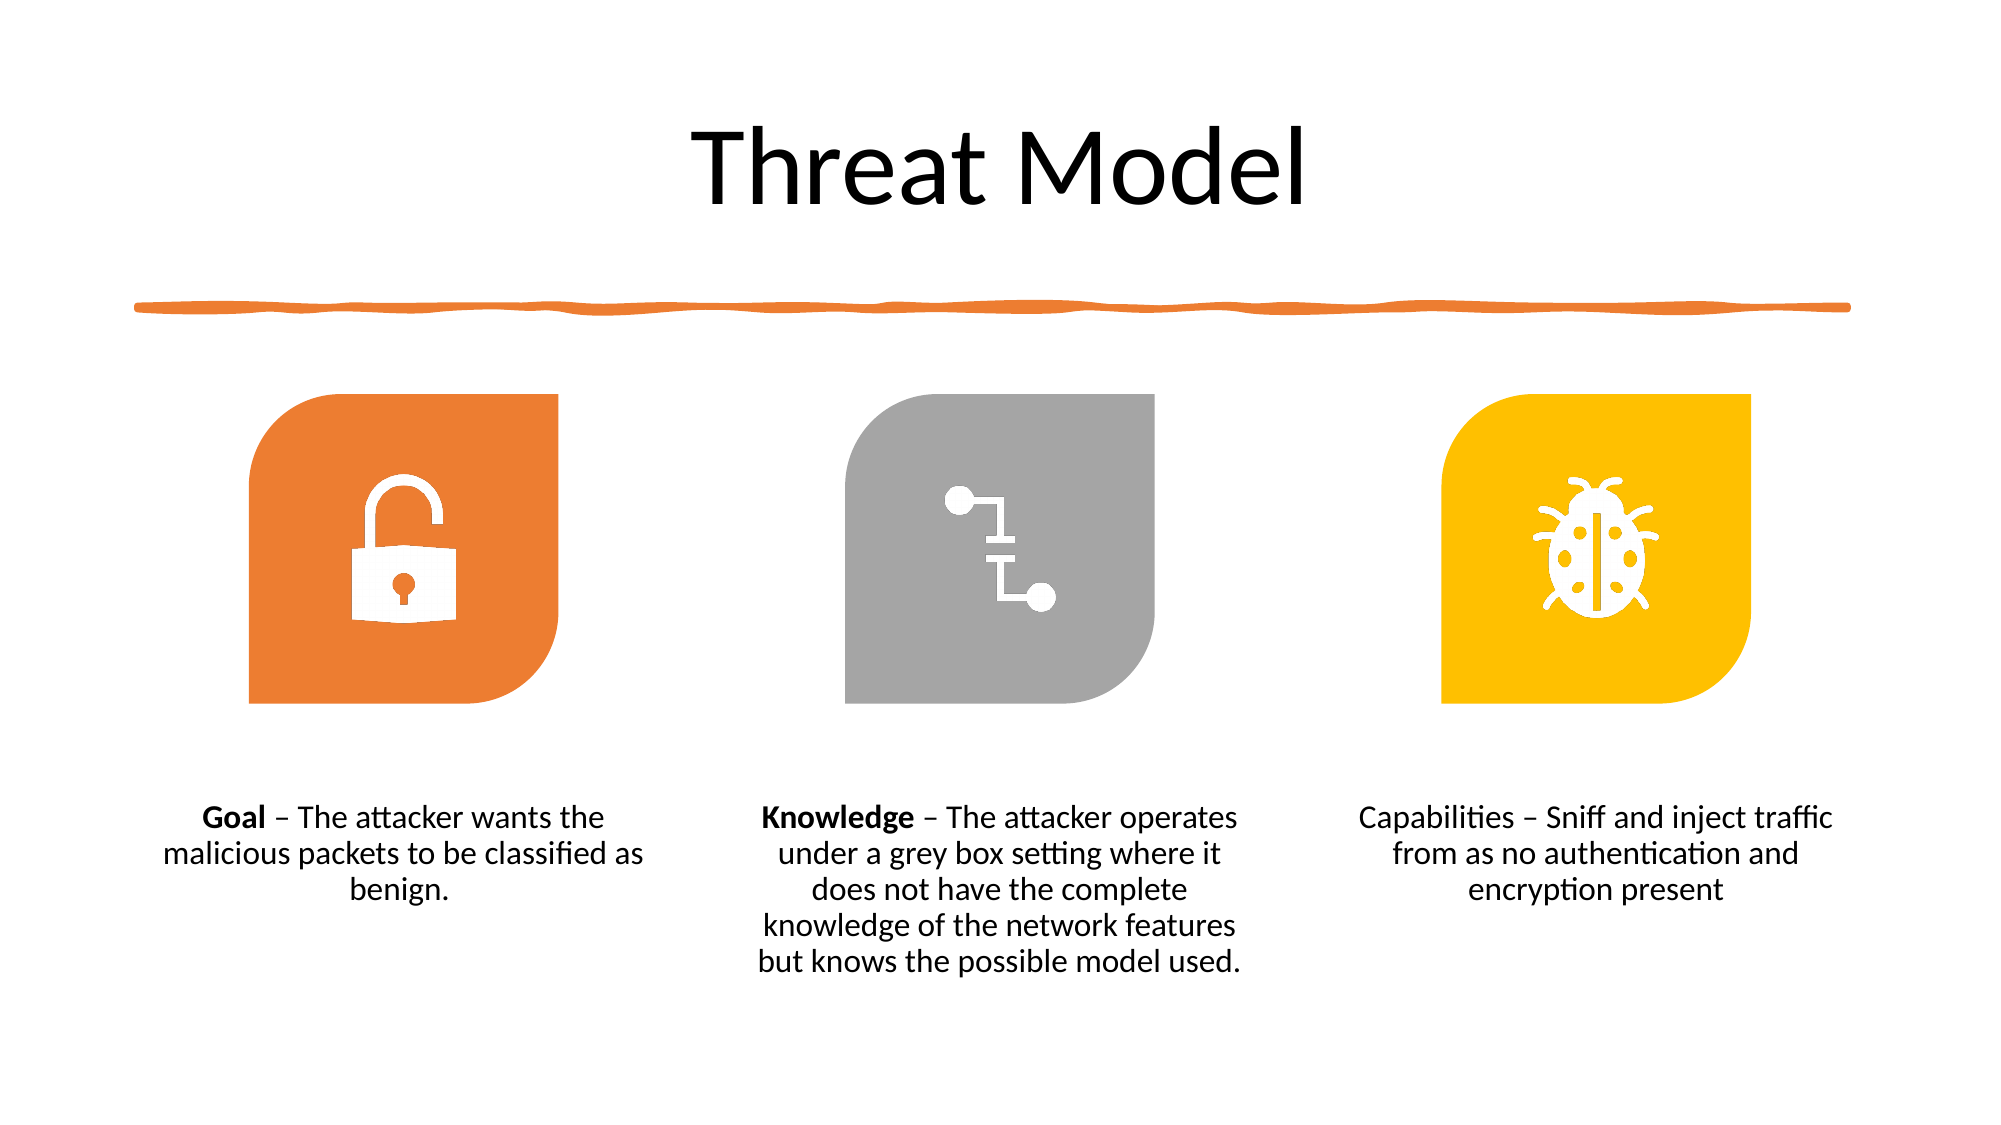

# Threat Model

Goal – The attacker wants the malicious packets to be classified as benign.
Knowledge – The attacker operates under a grey box setting where it does not have the complete knowledge of the network features but knows the possible model used.
Capabilities – Sniff and inject traffic from as no authentication and encryption present